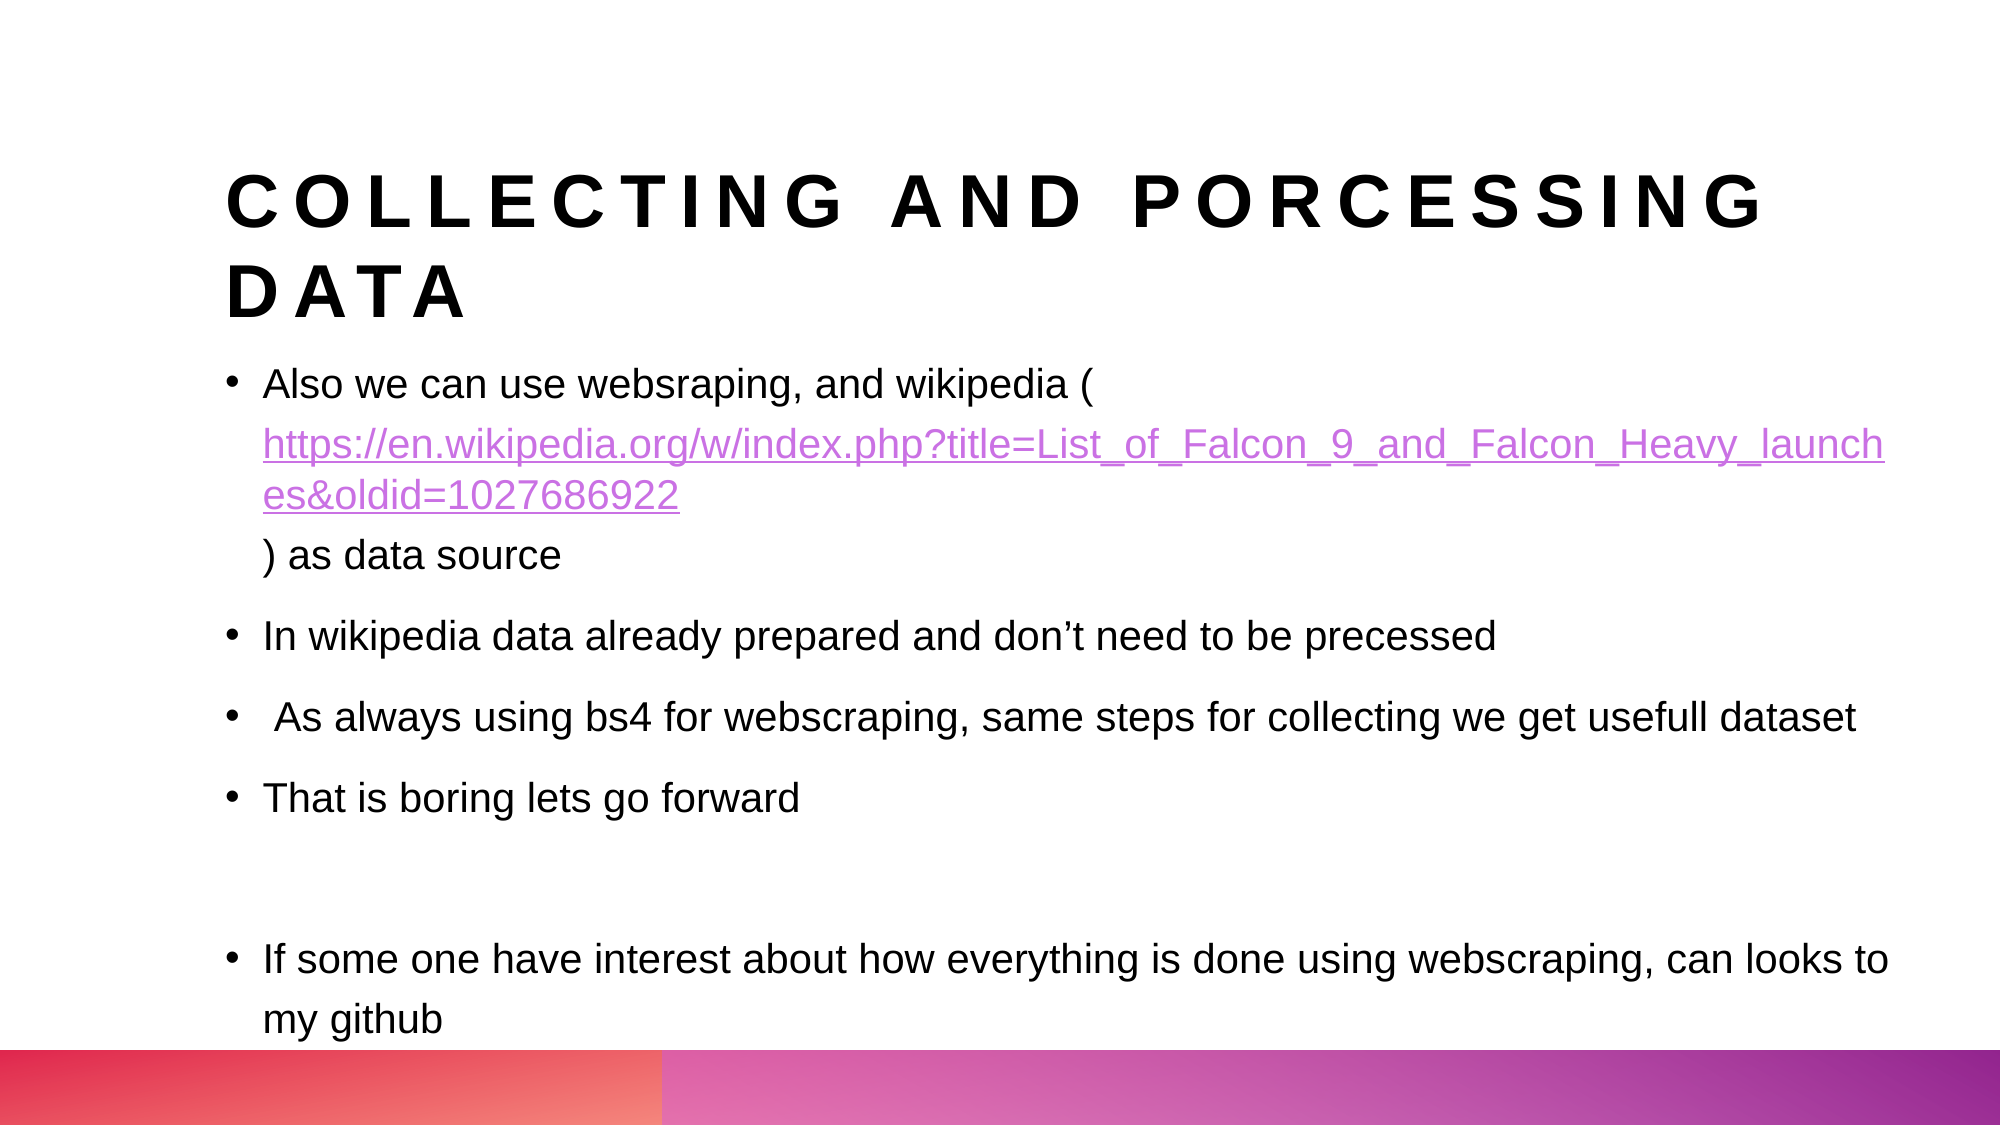

# Collecting and Porcessing data
Also we can use websraping, and wikipedia (https://en.wikipedia.org/w/index.php?title=List_of_Falcon_9_and_Falcon_Heavy_launches&oldid=1027686922) as data source
In wikipedia data already prepared and don’t need to be precessed
 As always using bs4 for webscraping, same steps for collecting we get usefull dataset
That is boring lets go forward

If some one have interest about how everything is done using webscraping, can looks to my github